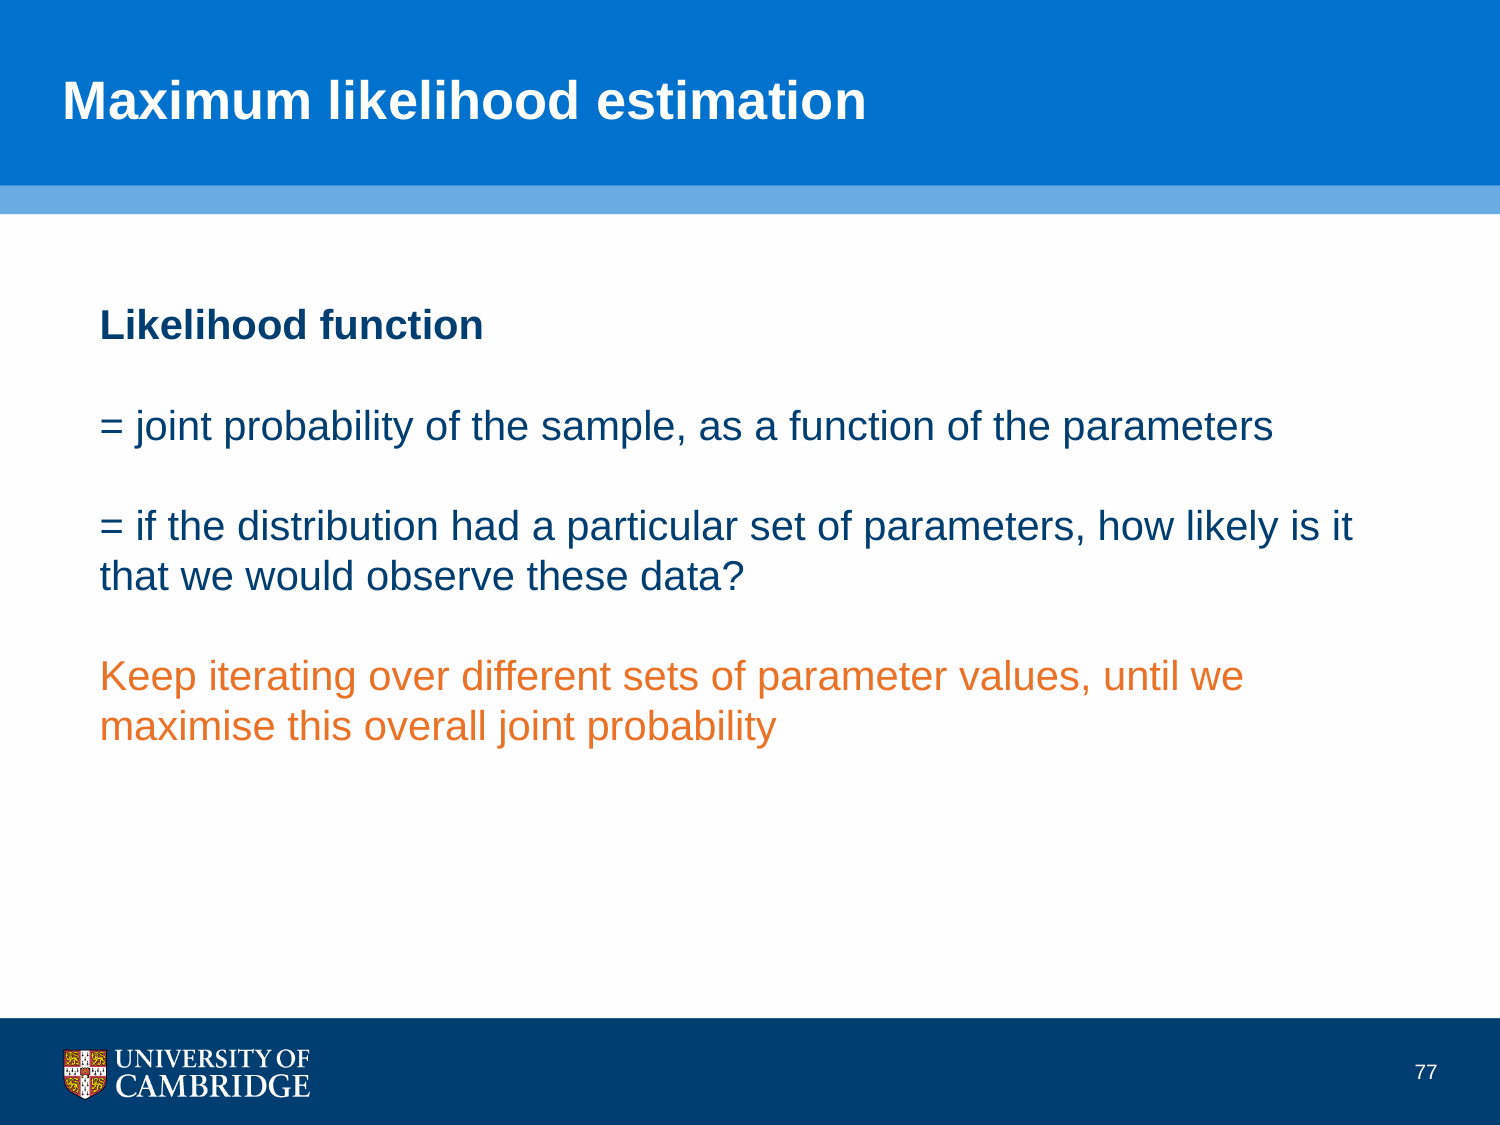

# Maximum likelihood estimation
Likelihood function

= joint probability of the sample, as a function of the parameters

= if the distribution had a particular set of parameters, how likely is it that we would observe these data?

Keep iterating over different sets of parameter values, until we maximise this overall joint probability
77